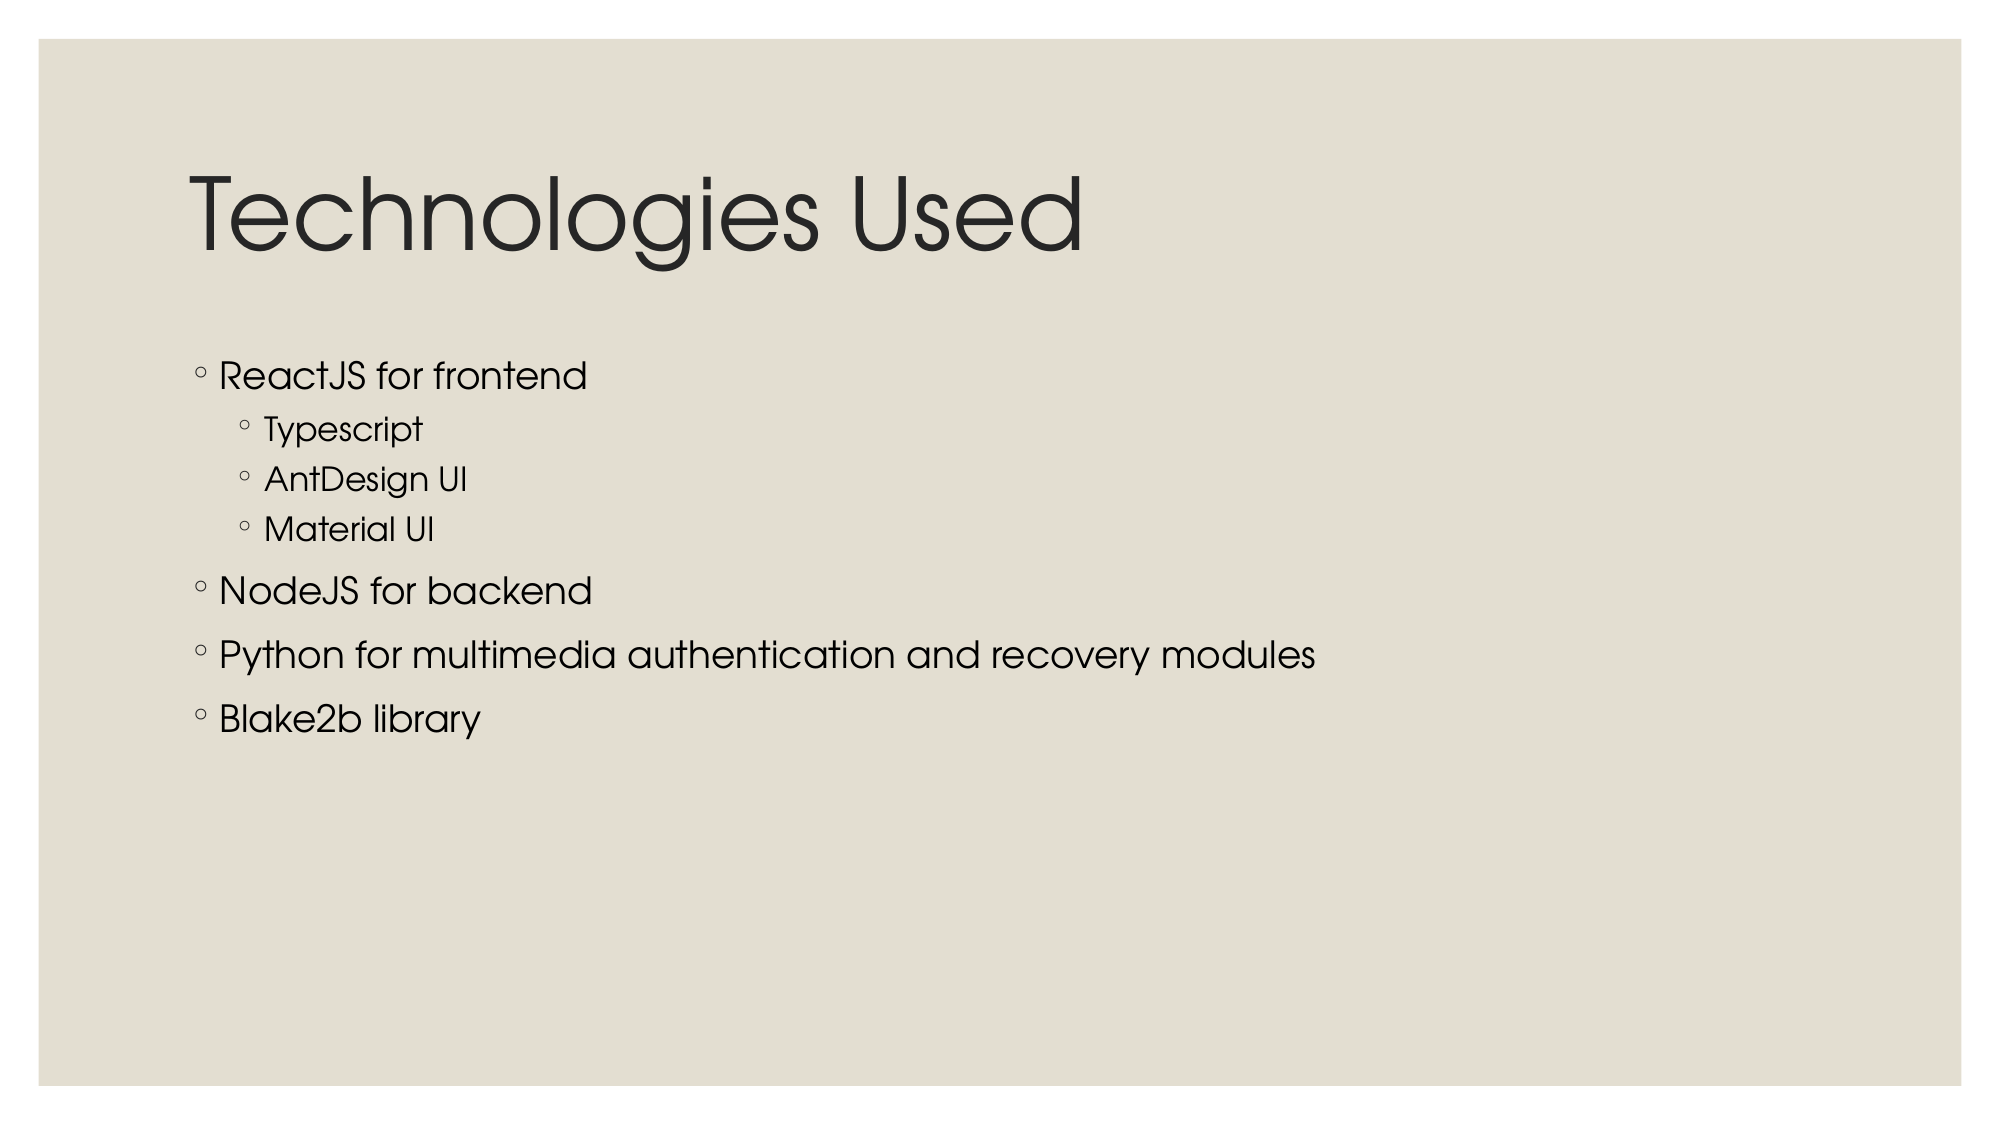

# Technologies Used
ReactJS for frontend
Typescript
AntDesign UI
Material UI
NodeJS for backend
Python for multimedia authentication and recovery modules
Blake2b library